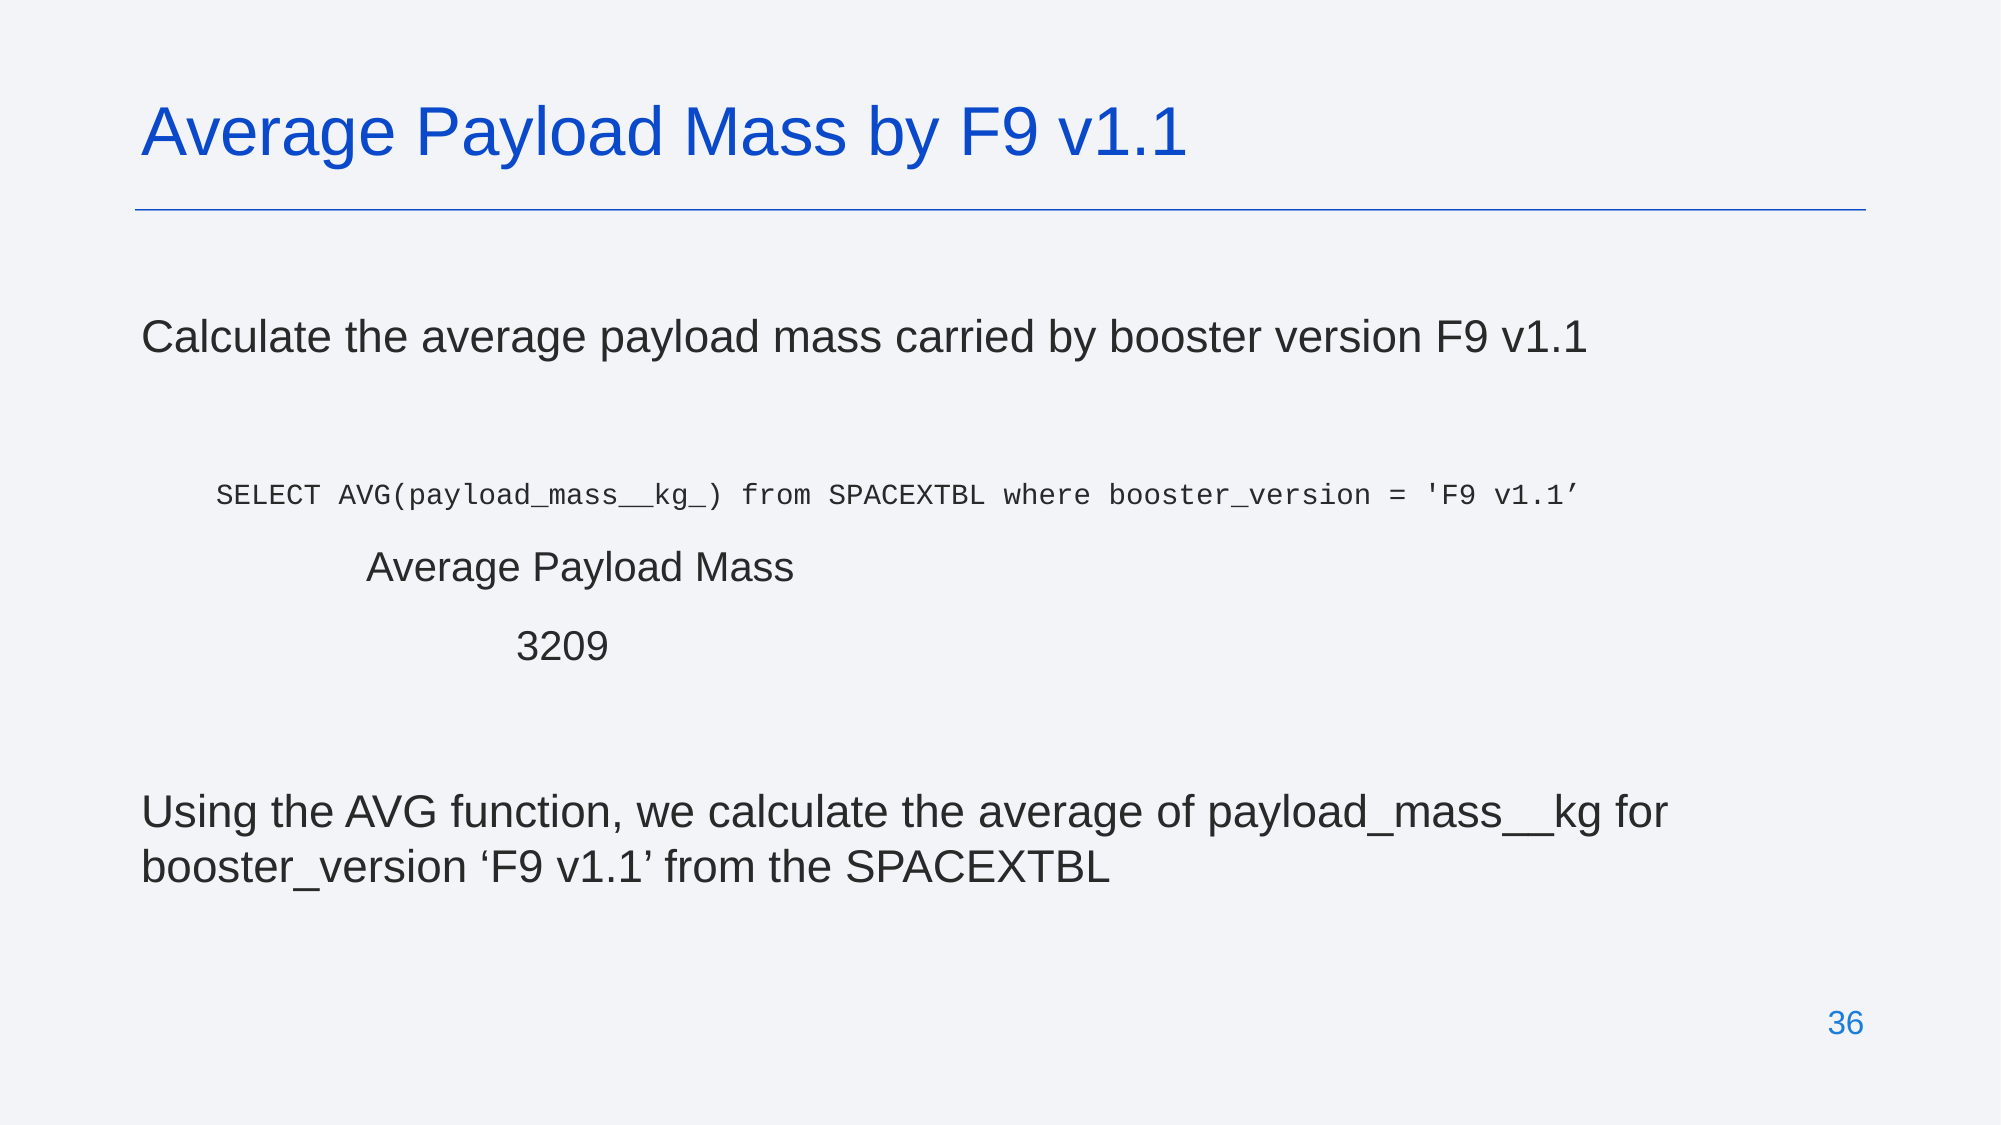

Average Payload Mass by F9 v1.1
Calculate the average payload mass carried by booster version F9 v1.1

SELECT AVG(payload_mass__kg_) from SPACEXTBL where booster_version = 'F9 v1.1’
	Average Payload Mass
		3209

Using the AVG function, we calculate the average of payload_mass__kg for booster_version ‘F9 v1.1’ from the SPACEXTBL
36